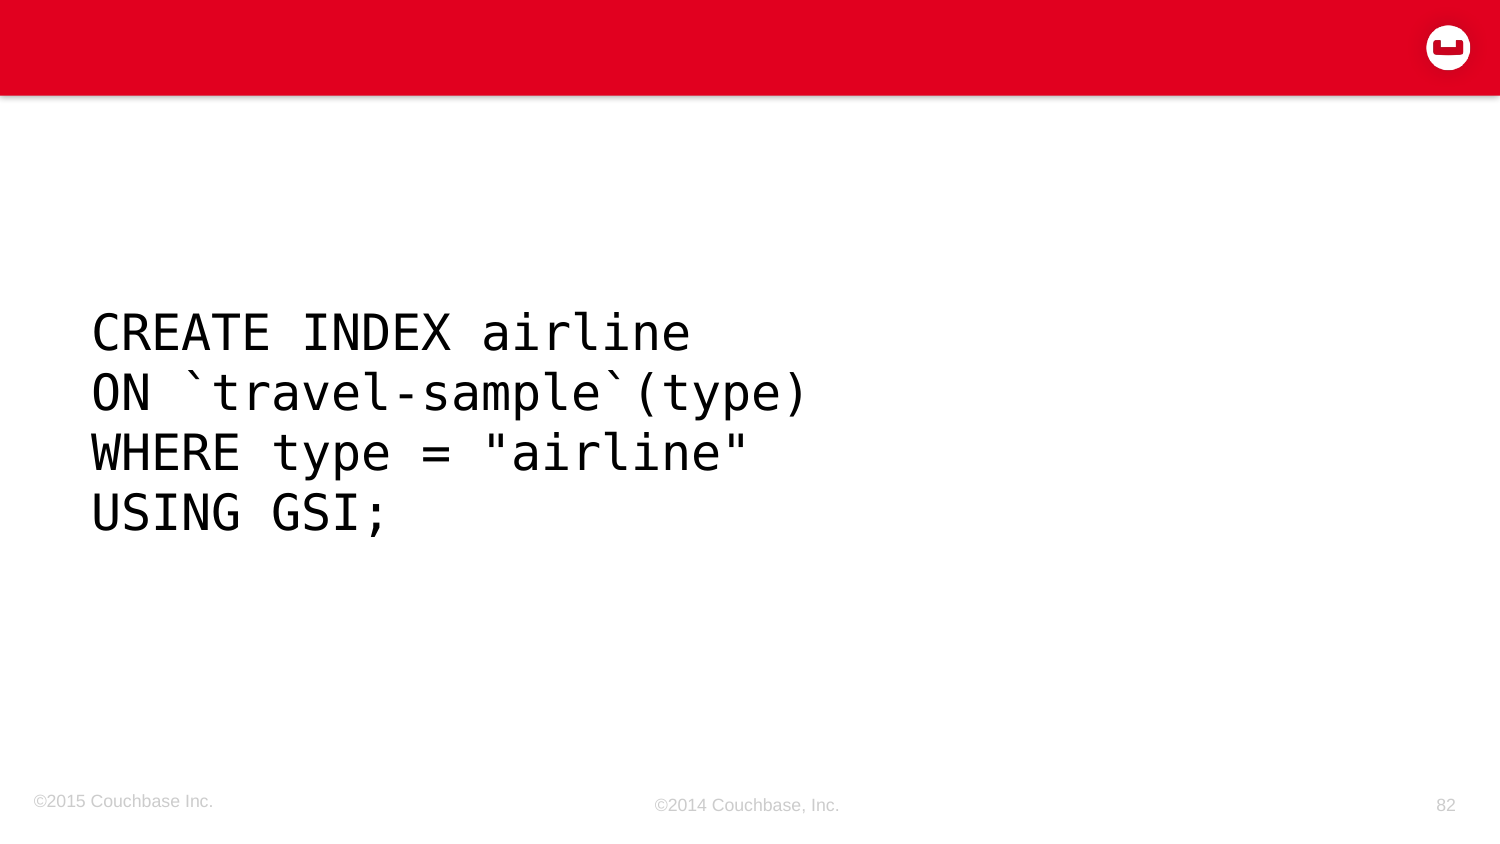

#
CREATE INDEX airline
ON `travel-sample`(type)
WHERE type = "airline"
USING GSI;
©2014 Couchbase, Inc.